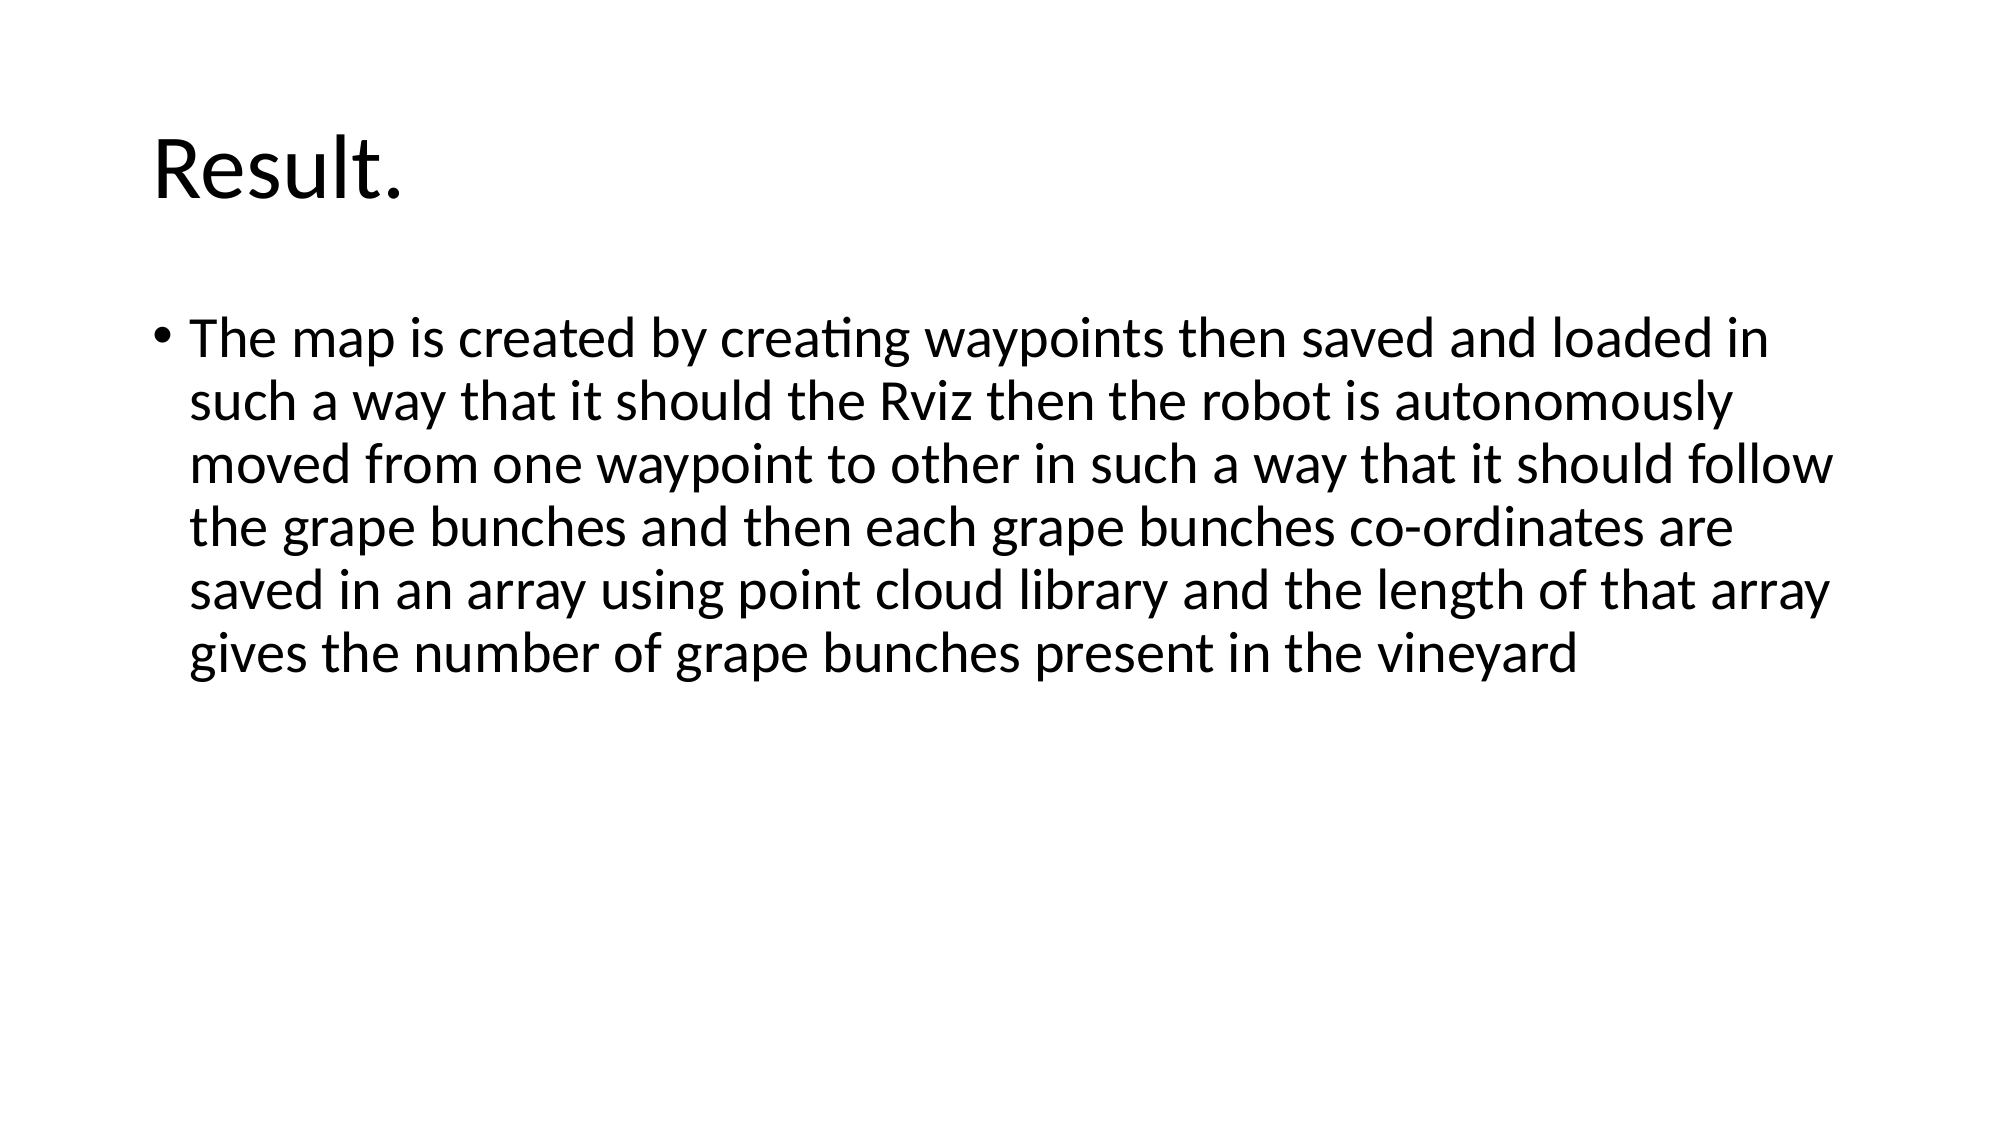

# Result.
The map is created by creating waypoints then saved and loaded in such a way that it should the Rviz then the robot is autonomously moved from one waypoint to other in such a way that it should follow the grape bunches and then each grape bunches co-ordinates are saved in an array using point cloud library and the length of that array gives the number of grape bunches present in the vineyard